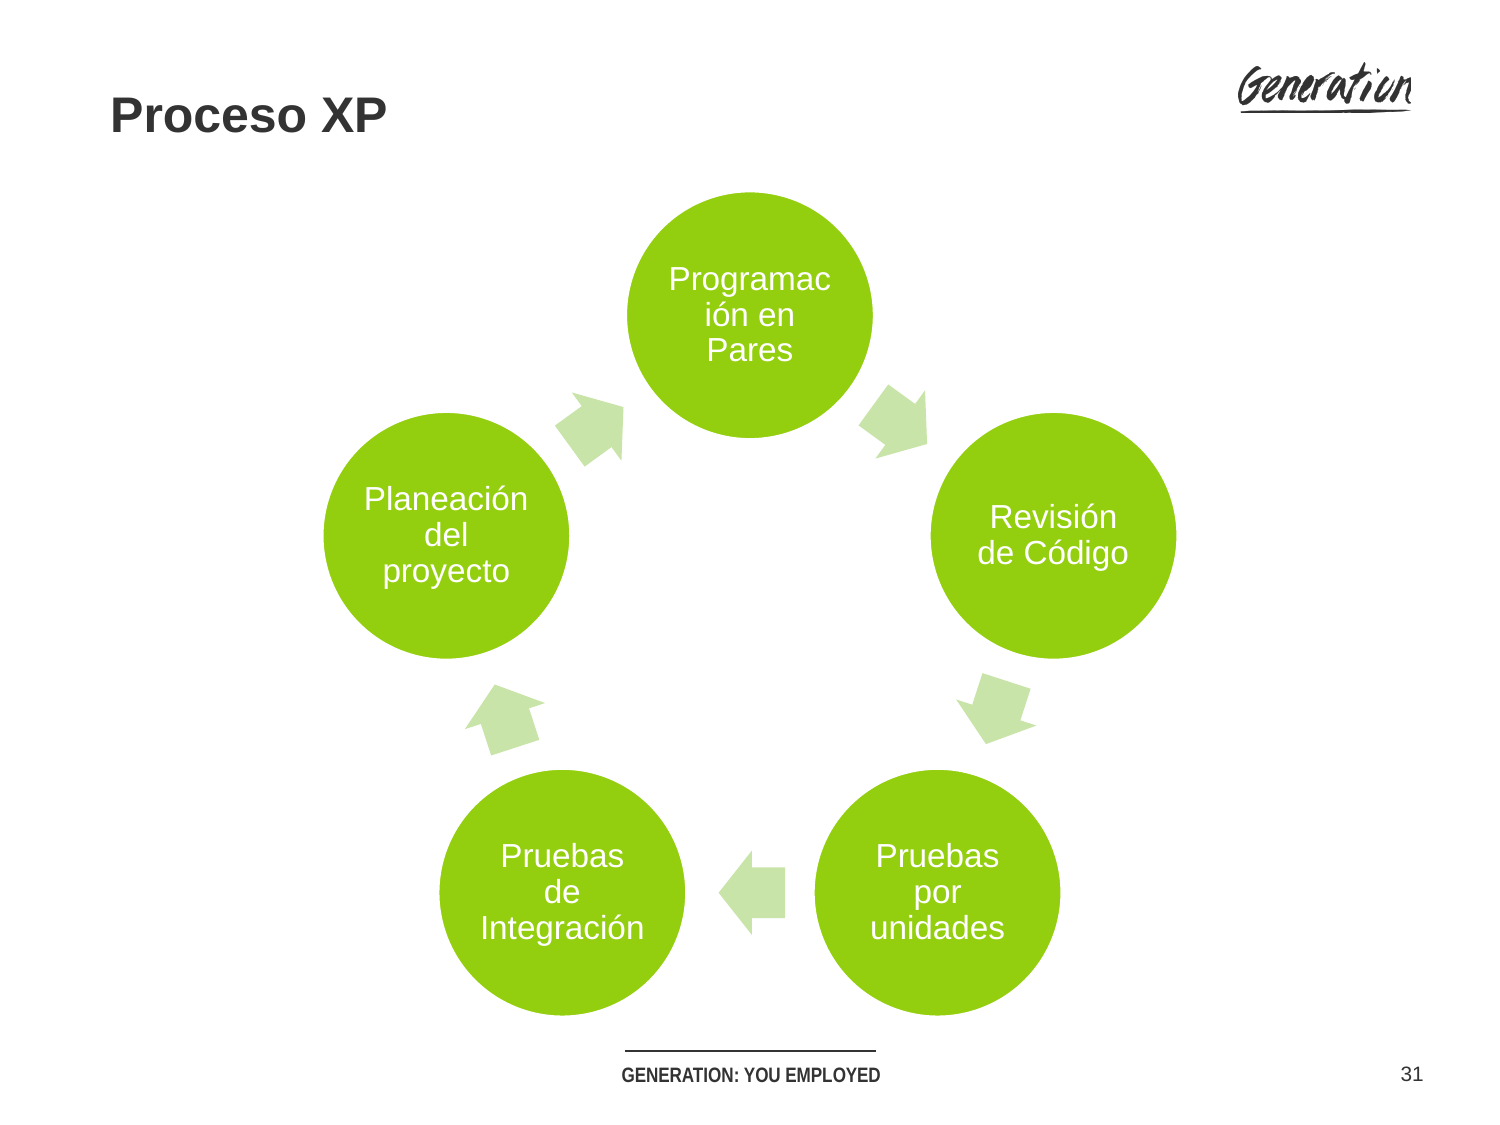

Proceso XP

Programación en Pares

Planeación del proyecto
Revisión de Código

Pruebas de Integración
Pruebas por unidades